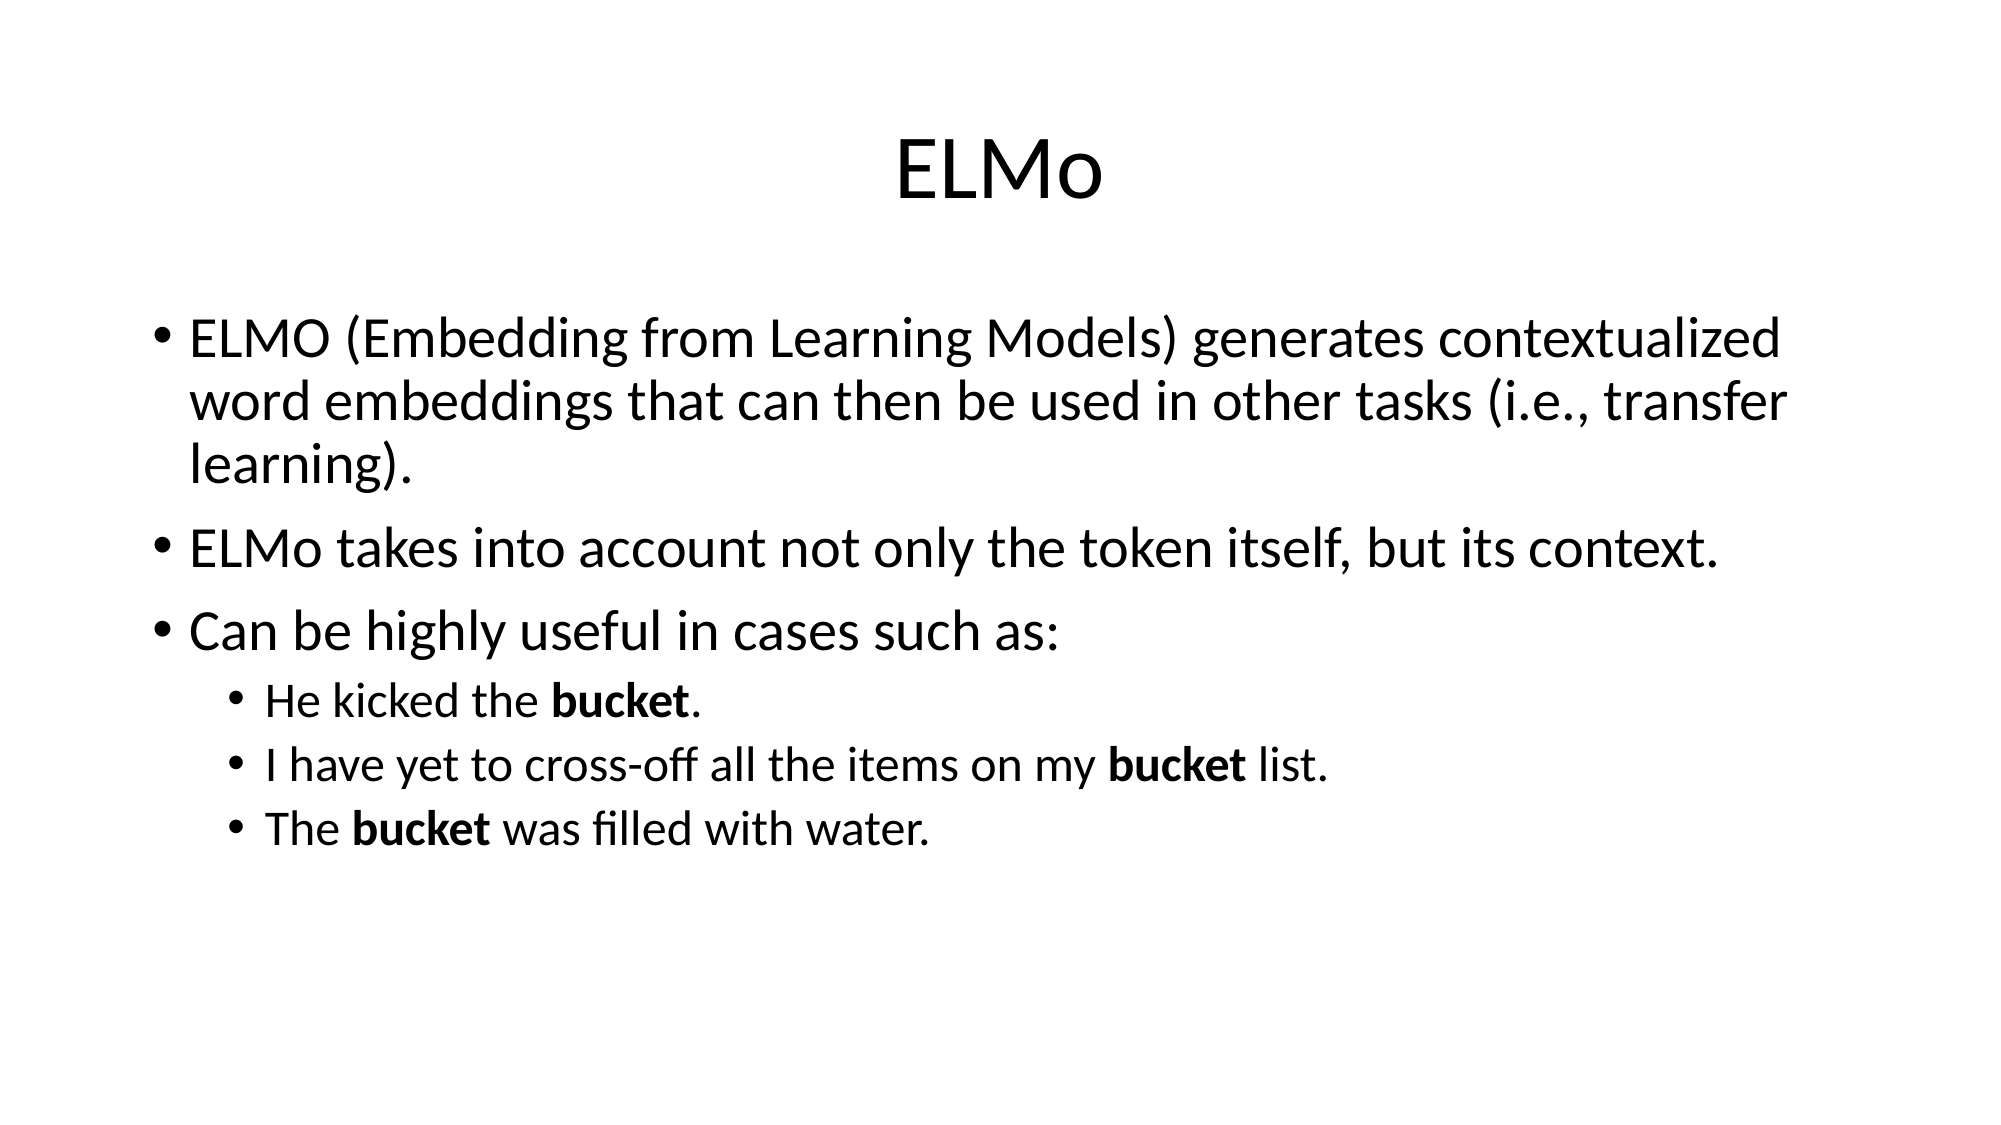

# ELMo
ELMO (Embedding from Learning Models) generates contextualized word embeddings that can then be used in other tasks (i.e., transfer learning).
ELMo takes into account not only the token itself, but its context.
Can be highly useful in cases such as:
He kicked the bucket.
I have yet to cross-off all the items on my bucket list.
The bucket was filled with water.